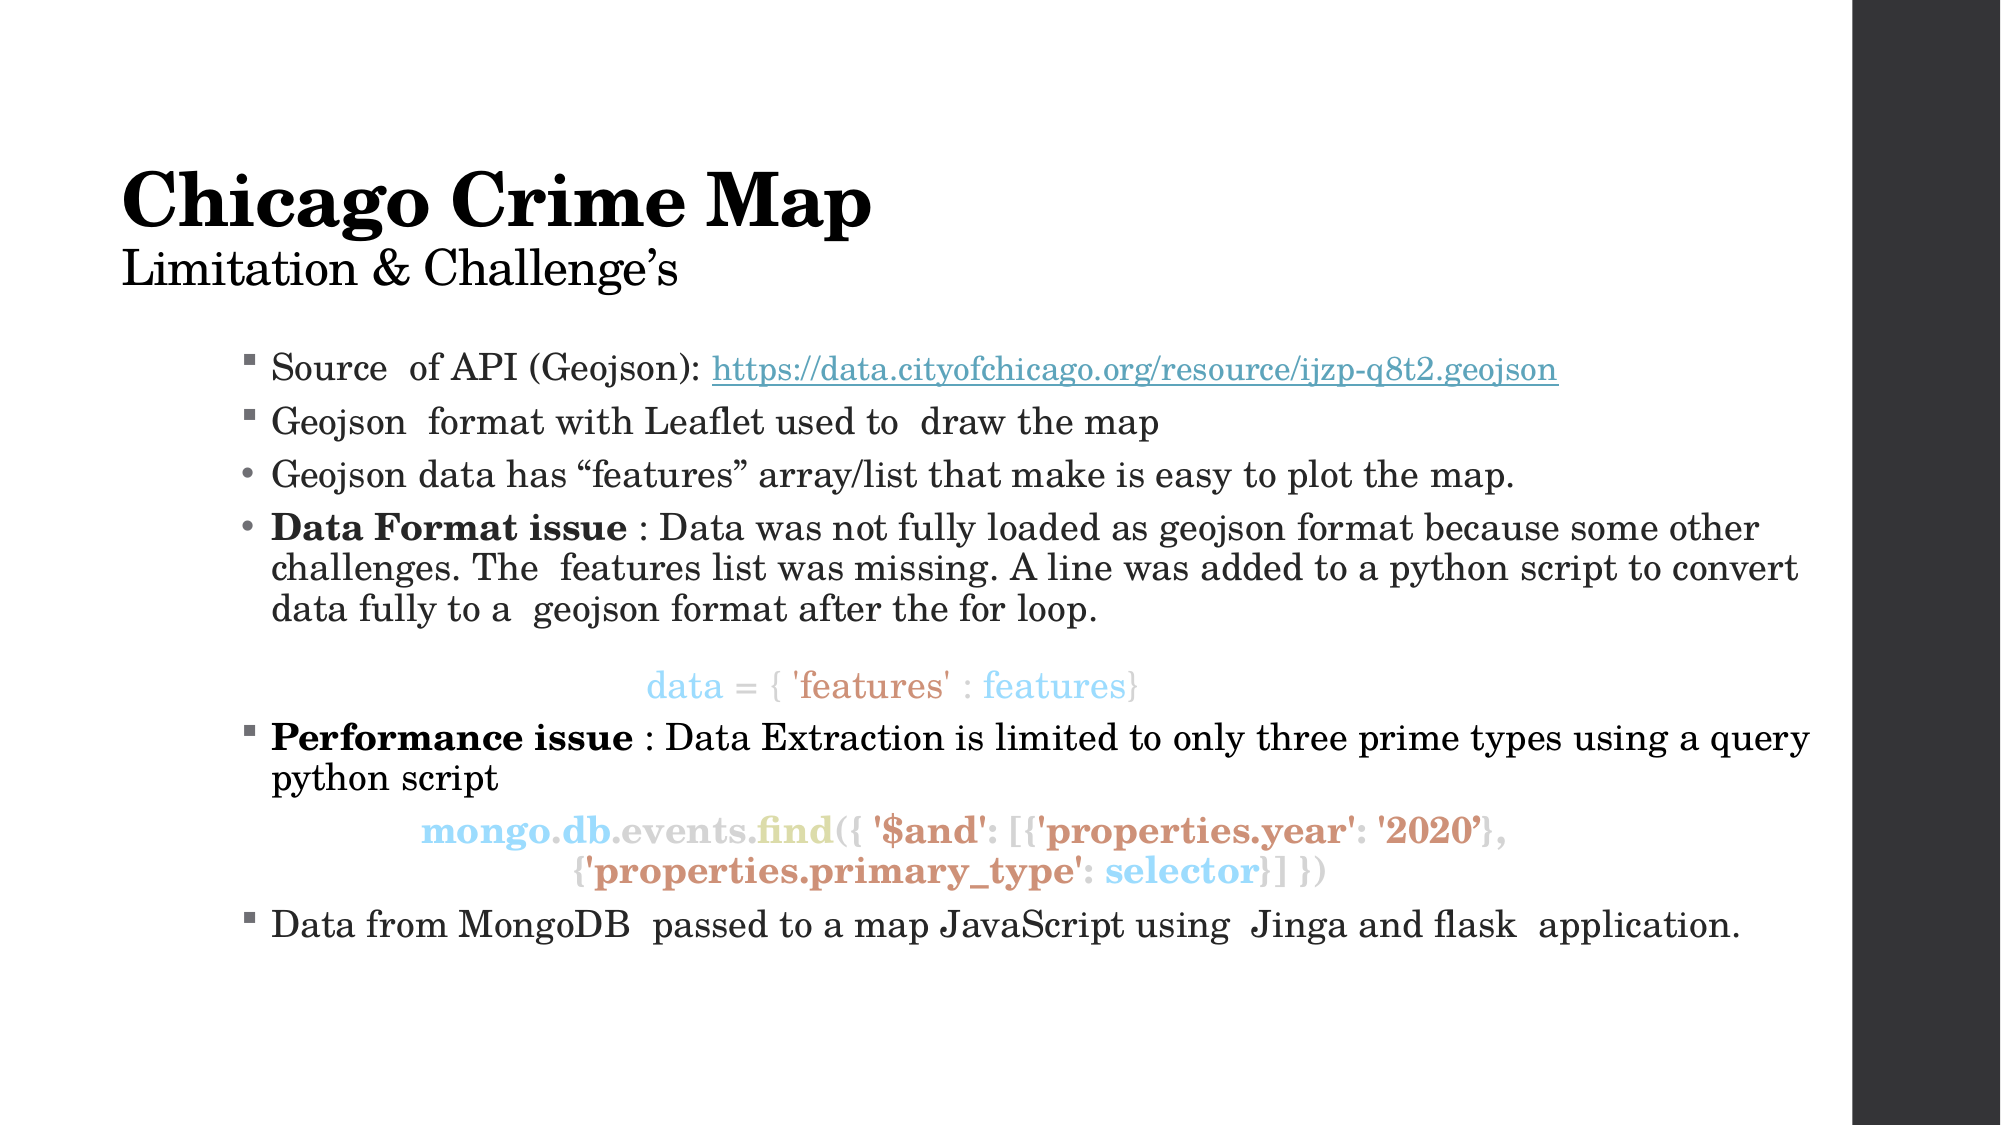

# Chicago Crime Map Limitation & Challenge’s
Source  of API (Geojson): https://data.cityofchicago.org/resource/ijzp-q8t2.geojson
Geojson  format with Leaflet used to  draw the map
Geojson data has “features” array/list that make is easy to plot the map.
Data Format issue : Data was not fully loaded as geojson format because some other challenges. The  features list was missing. A line was added to a python script to convert  data fully to a  geojson format after the for loop.
			data = { 'features' : features}
Performance issue : Data Extraction is limited to only three prime types using a query python script
	mongo.db.events.find({ '$and': [{'properties.year': '2020’}, 				{'properties.primary_type': selector}] })
Data from MongoDB  passed to a map JavaScript using  Jinga and flask  application.